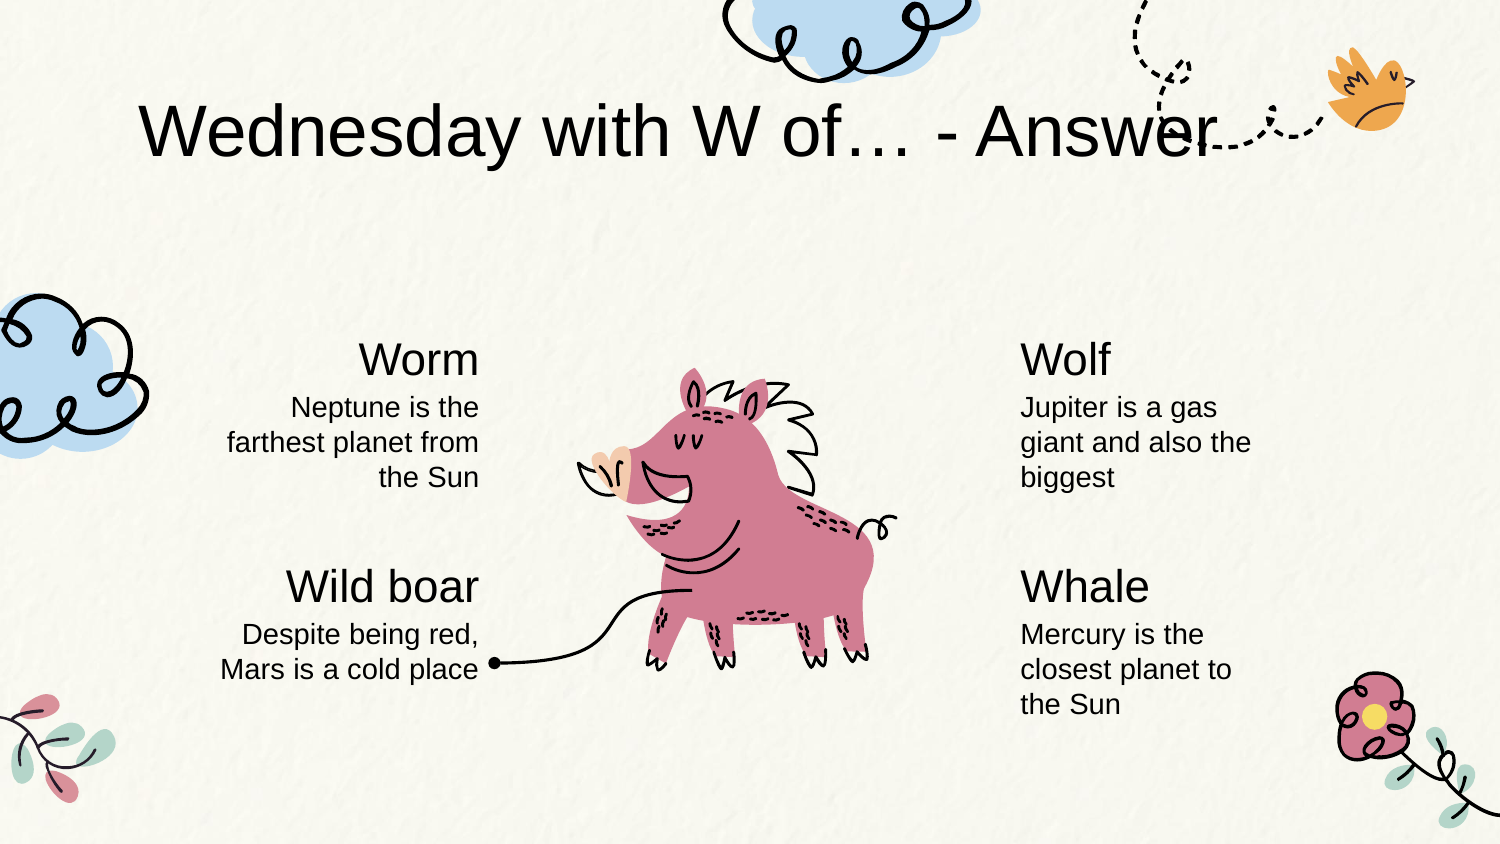

# Wednesday with W of… - Answer
Wolf
Worm

Neptune is the farthest planet from the Sun
Jupiter is a gas giant and also the biggest
Wild boar
Whale
Despite being red, Mars is a cold place
Mercury is the closest planet to the Sun